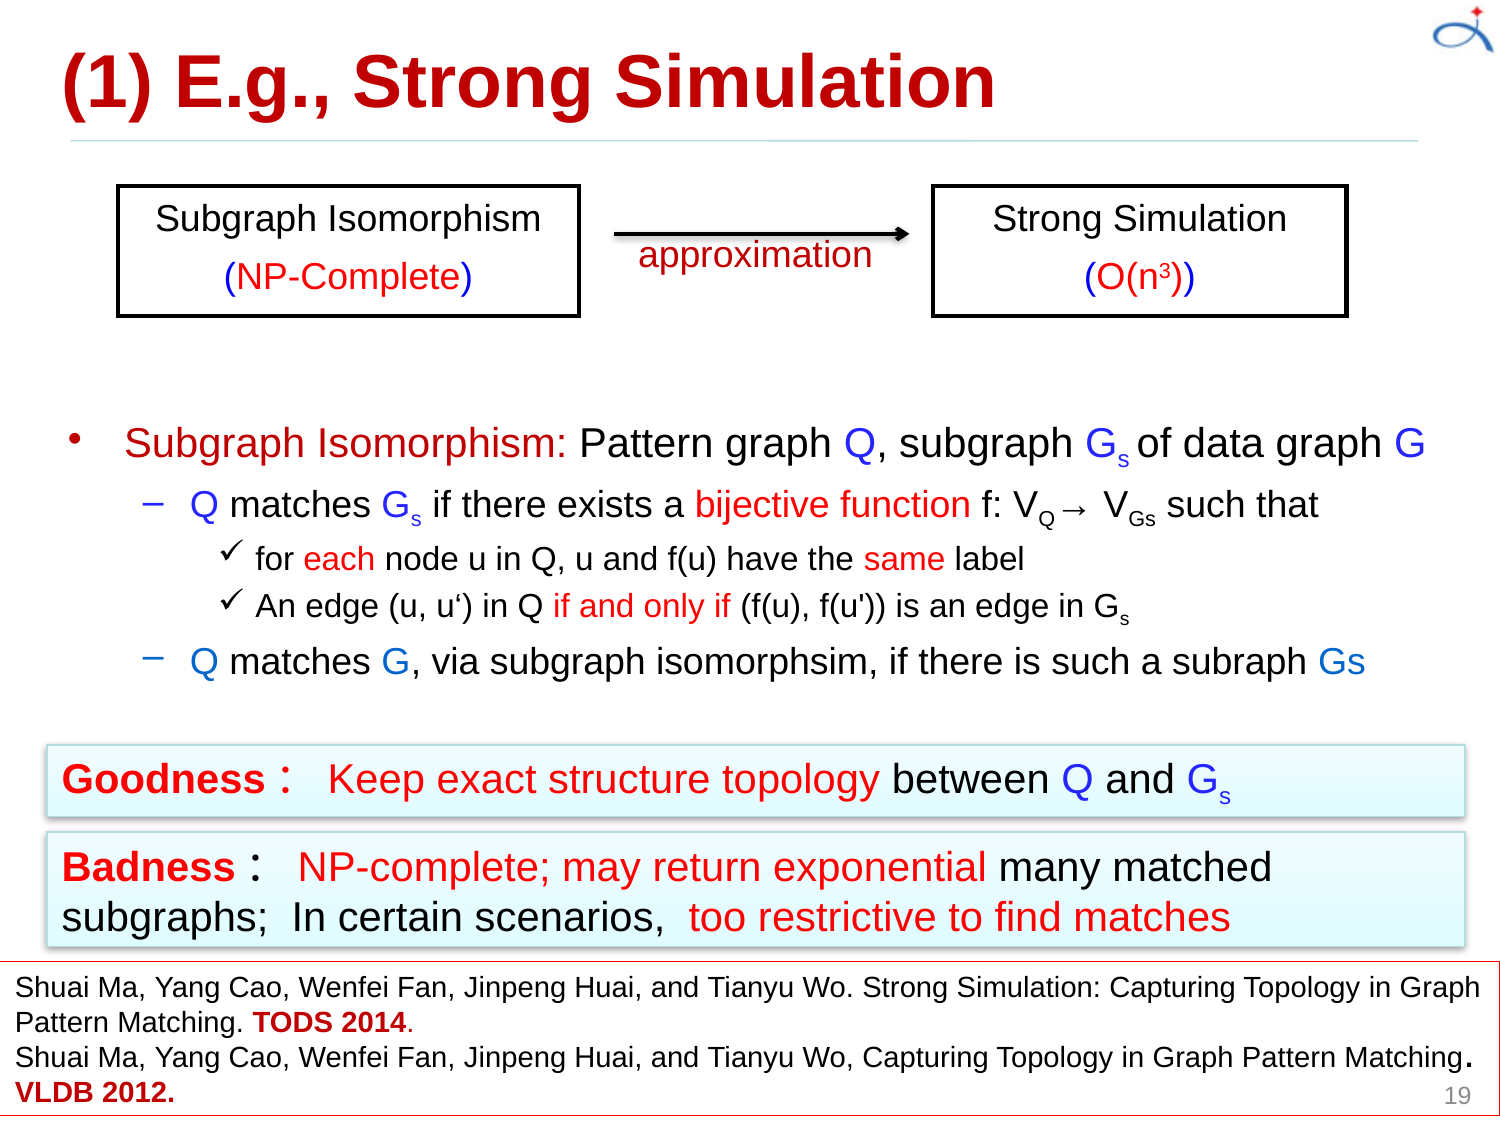

# (1) E.g., Strong Simulation
     approximation
Subgraph Isomorphism
(NP-Complete)
Strong Simulation
(O(n3))
Subgraph Isomorphism: Pattern graph Q, subgraph Gs of data graph G
Q matches Gs if there exists a bijective function f: VQ→ VGs such that
for each node u in Q, u and f(u) have the same label
An edge (u, u‘) in Q if and only if (f(u), f(u')) is an edge in Gs
Q matches G, via subgraph isomorphsim, if there is such a subraph Gs
Goodness：Keep exact structure topology between Q and Gs
Badness：NP-complete; may return exponential many matched subgraphs;  In certain scenarios,  too restrictive to find matches
Shuai Ma, Yang Cao, Wenfei Fan, Jinpeng Huai, and Tianyu Wo. Strong Simulation: Capturing Topology in Graph Pattern Matching. TODS 2014.
Shuai Ma, Yang Cao, Wenfei Fan, Jinpeng Huai, and Tianyu Wo, Capturing Topology in Graph Pattern Matching. VLDB 2012.
19